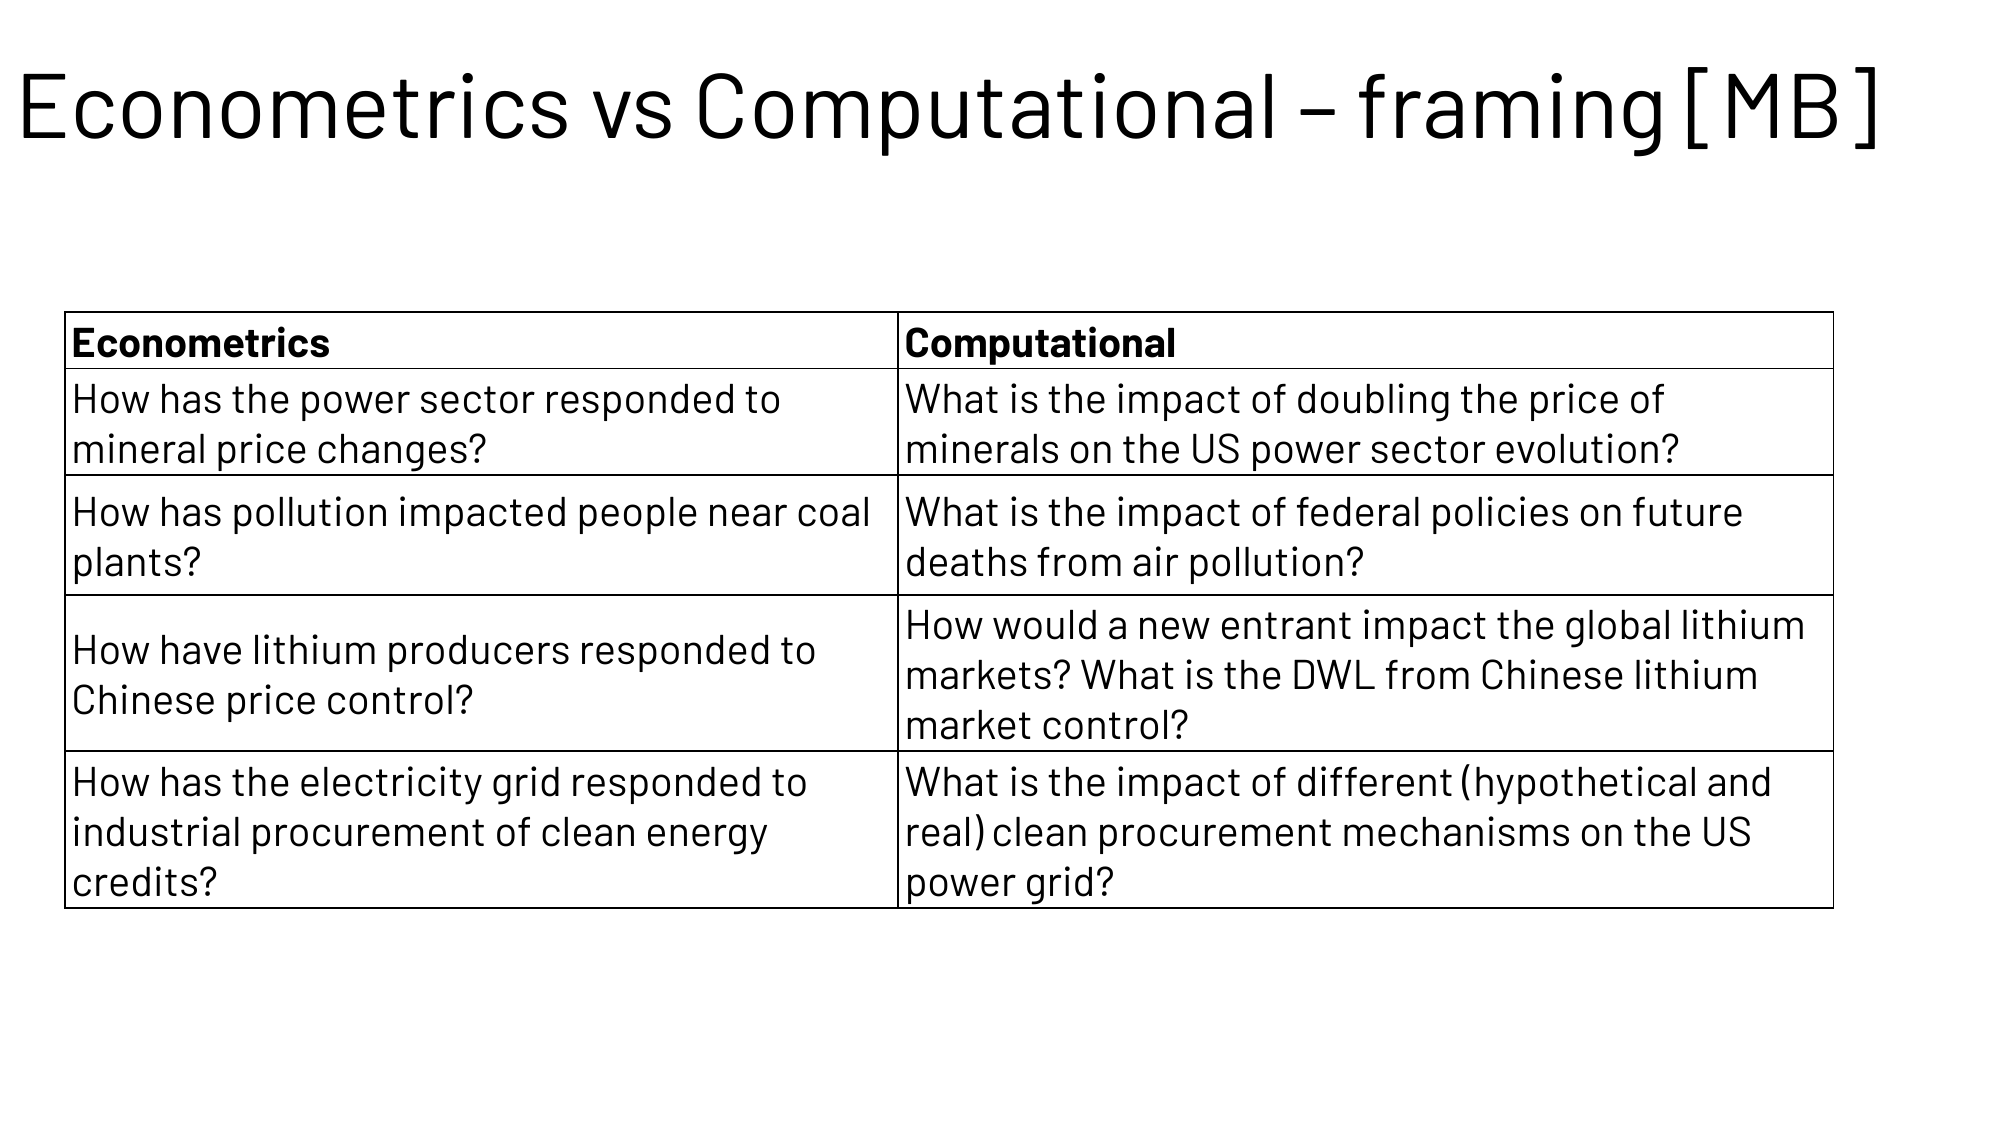

# Econometrics vs Computational – framing [MB]
| Econometrics | Computational |
| --- | --- |
| How has the power sector responded to mineral price changes? | What is the impact of doubling the price of minerals on the US power sector evolution? |
| How has pollution impacted people near coal plants? | What is the impact of federal policies on future deaths from air pollution? |
| How have lithium producers responded to Chinese price control? | How would a new entrant impact the global lithium markets? What is the DWL from Chinese lithium market control? |
| How has the electricity grid responded to industrial procurement of clean energy credits? | What is the impact of different (hypothetical and real) clean procurement mechanisms on the US power grid? |